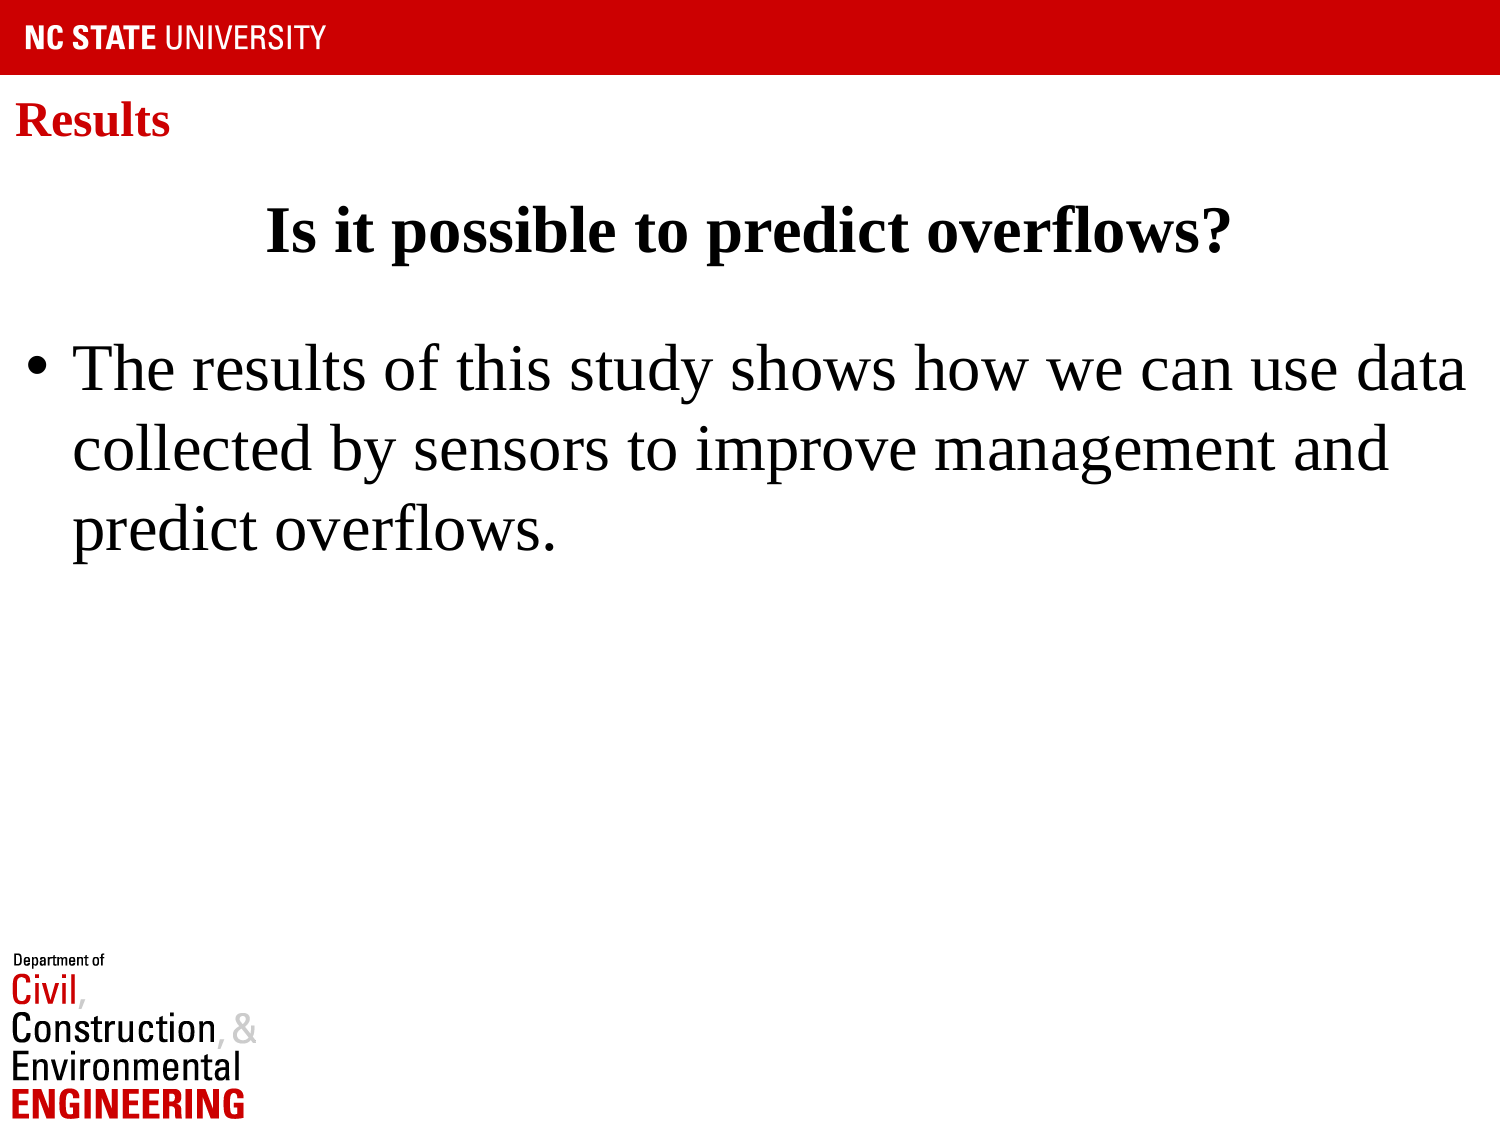

# Results
Is it possible to predict overflows?
The results of this study shows how we can use data collected by sensors to improve management and predict overflows.